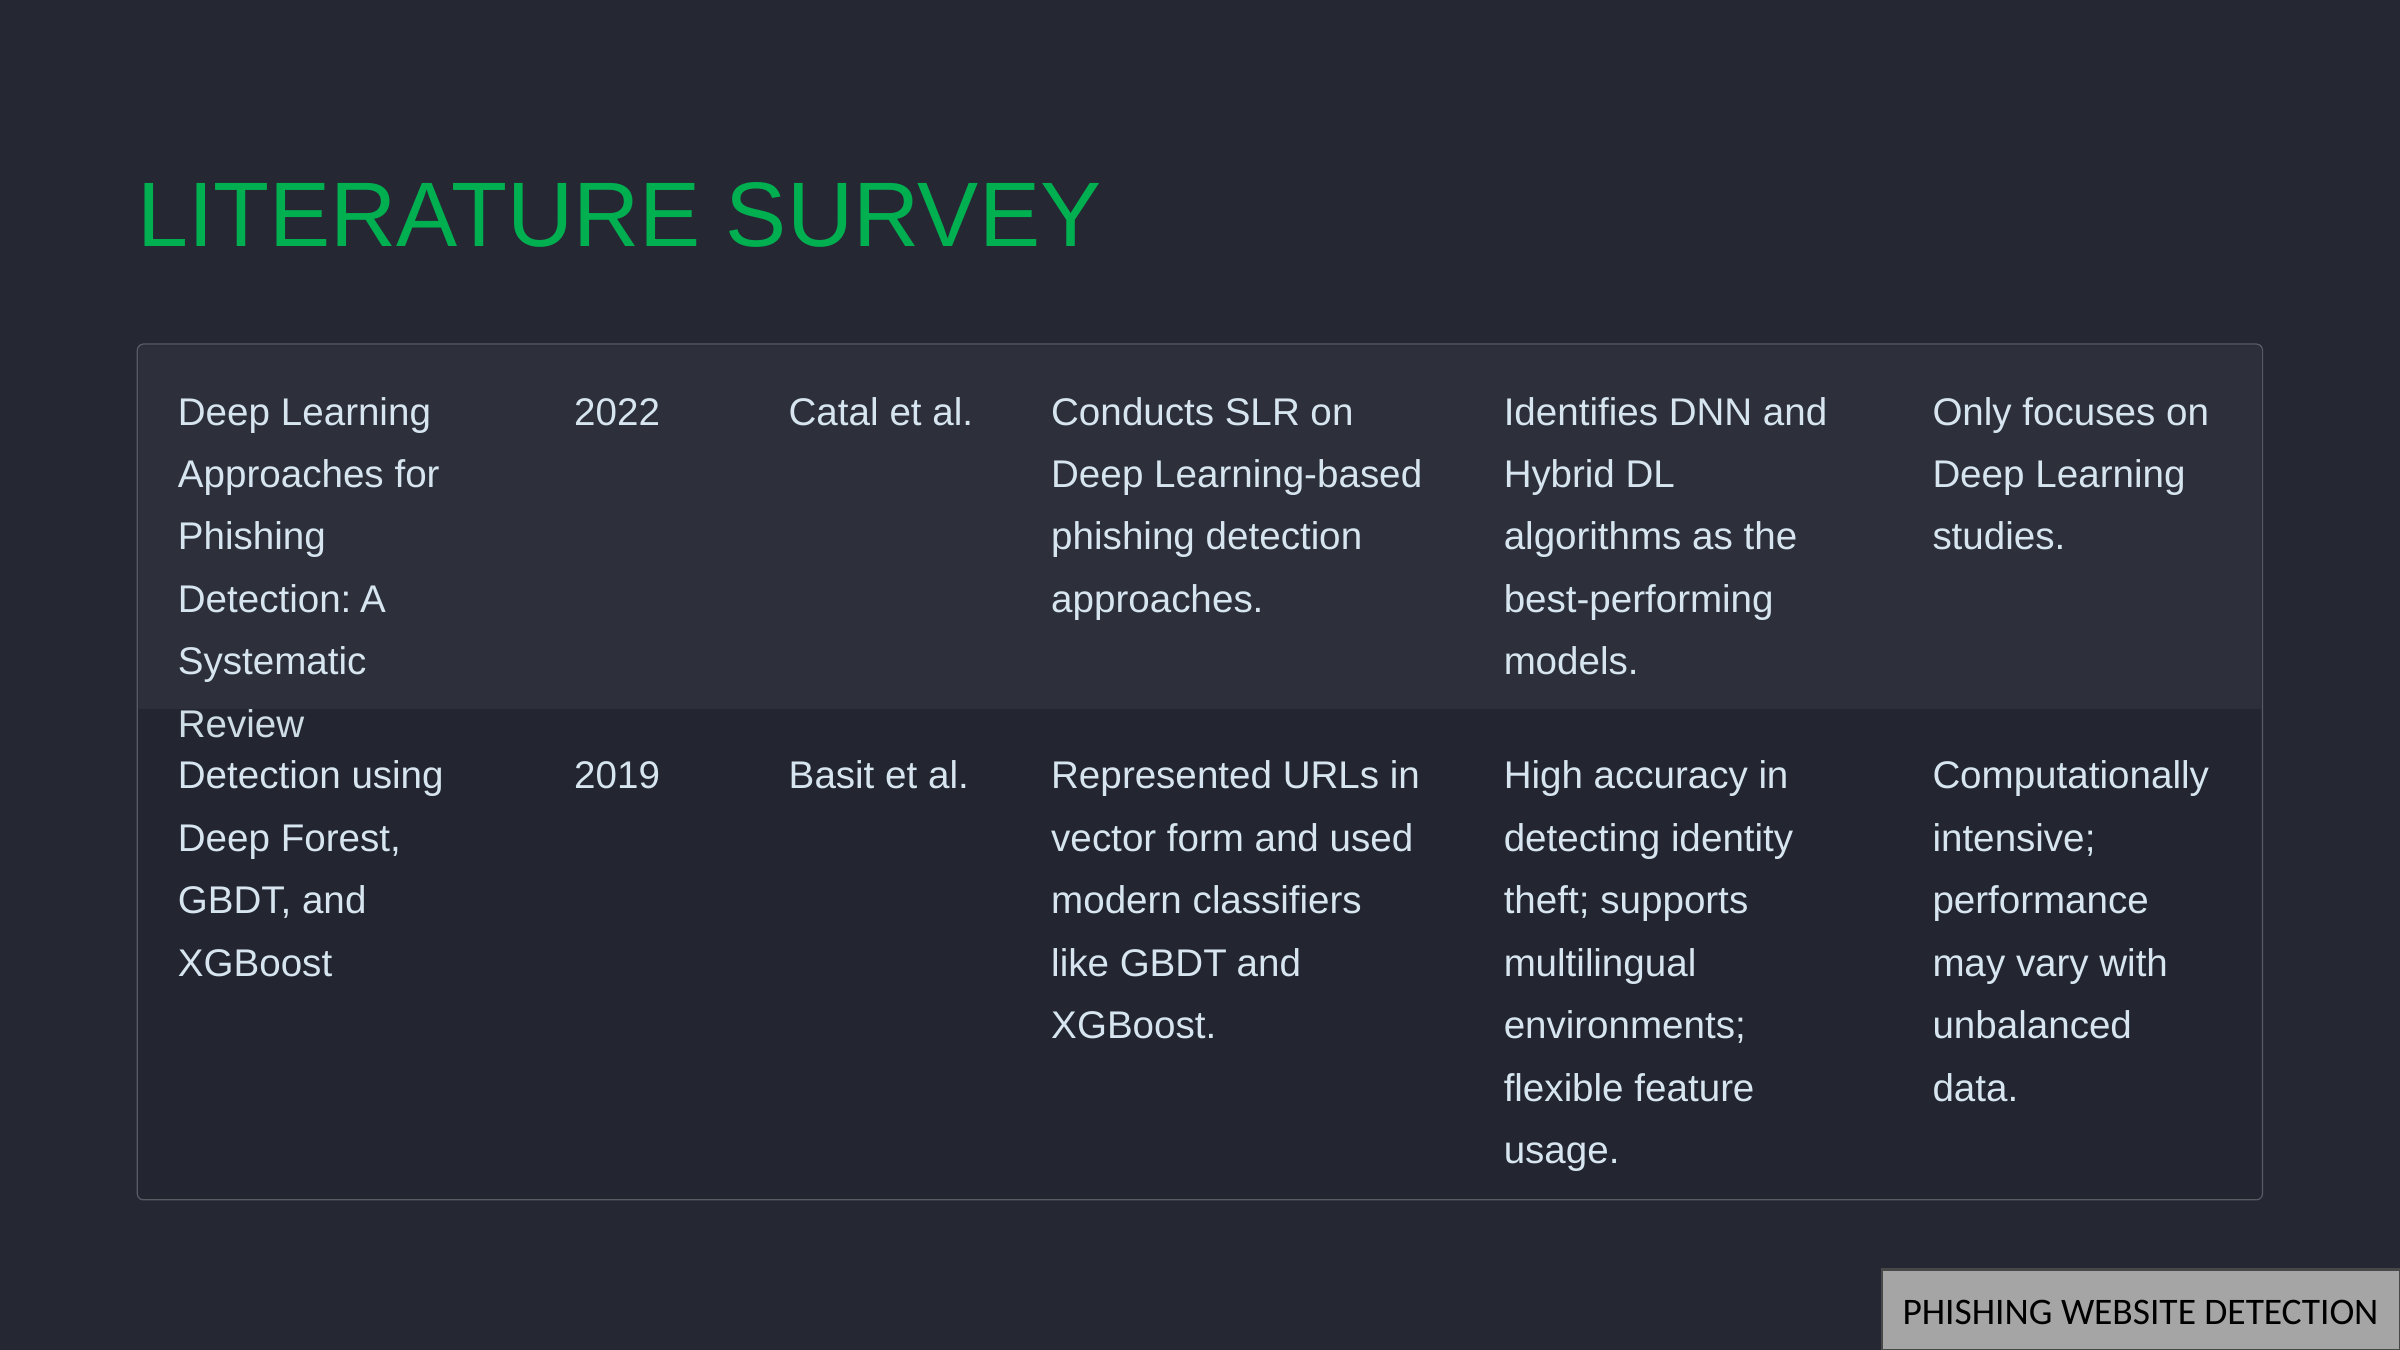

LITERATURE SURVEY

Deep Learning Approaches for Phishing Detection: A Systematic Review
2022
Catal et al.
Conducts SLR on Deep Learning-based phishing detection approaches.
Identifies DNN and Hybrid DL algorithms as the best-performing models.
Only focuses on Deep Learning studies.

Detection using Deep Forest, GBDT, and XGBoost
2019
Basit et al.
Represented URLs in vector form and used modern classifiers like GBDT and XGBoost.
High accuracy in detecting identity theft; supports multilingual environments; flexible feature usage.
Computationally intensive; performance may vary with unbalanced data.
PHISHING WEBSITE DETECTION